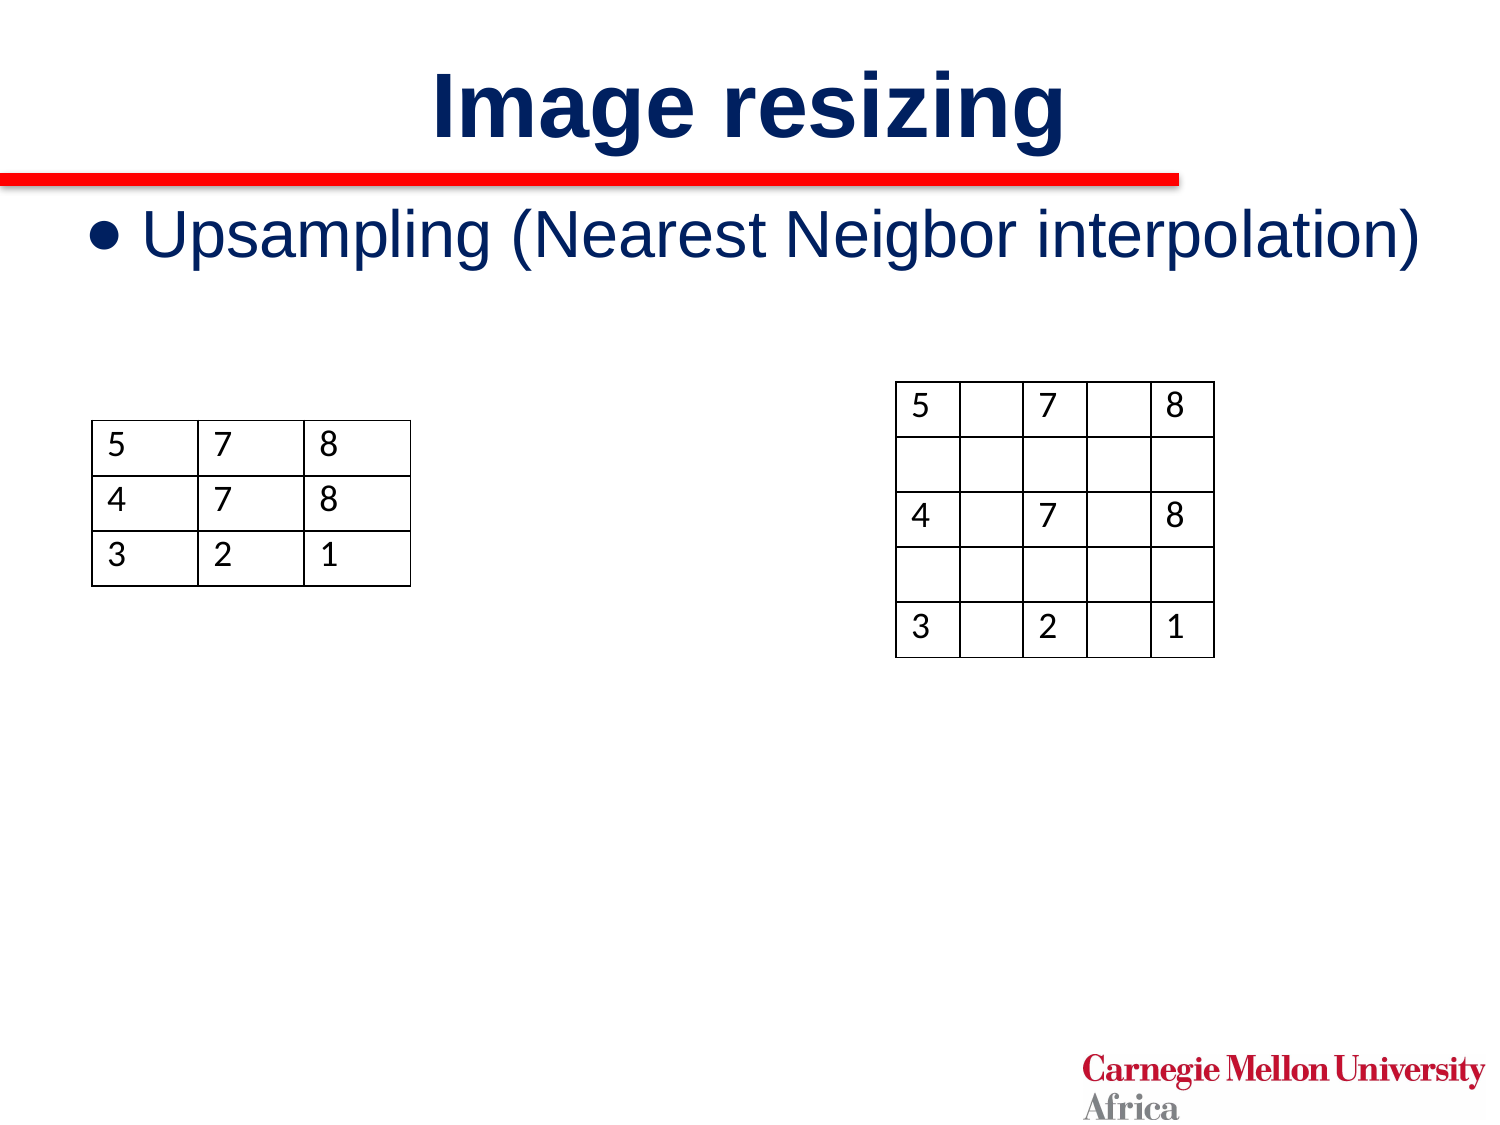

# Image resizing
Upsampling (Nearest Neigbor interpolation)
| 5 |  | 7 |  | 8 |
| --- | --- | --- | --- | --- |
|  |  |  |  |  |
| 4 |  | 7 |  | 8 |
|  |  |  |  |  |
| 3 |  | 2 |  | 1 |
| 5 | 7 | 8 |
| --- | --- | --- |
| 4 | 7 | 8 |
| 3 | 2 | 1 |